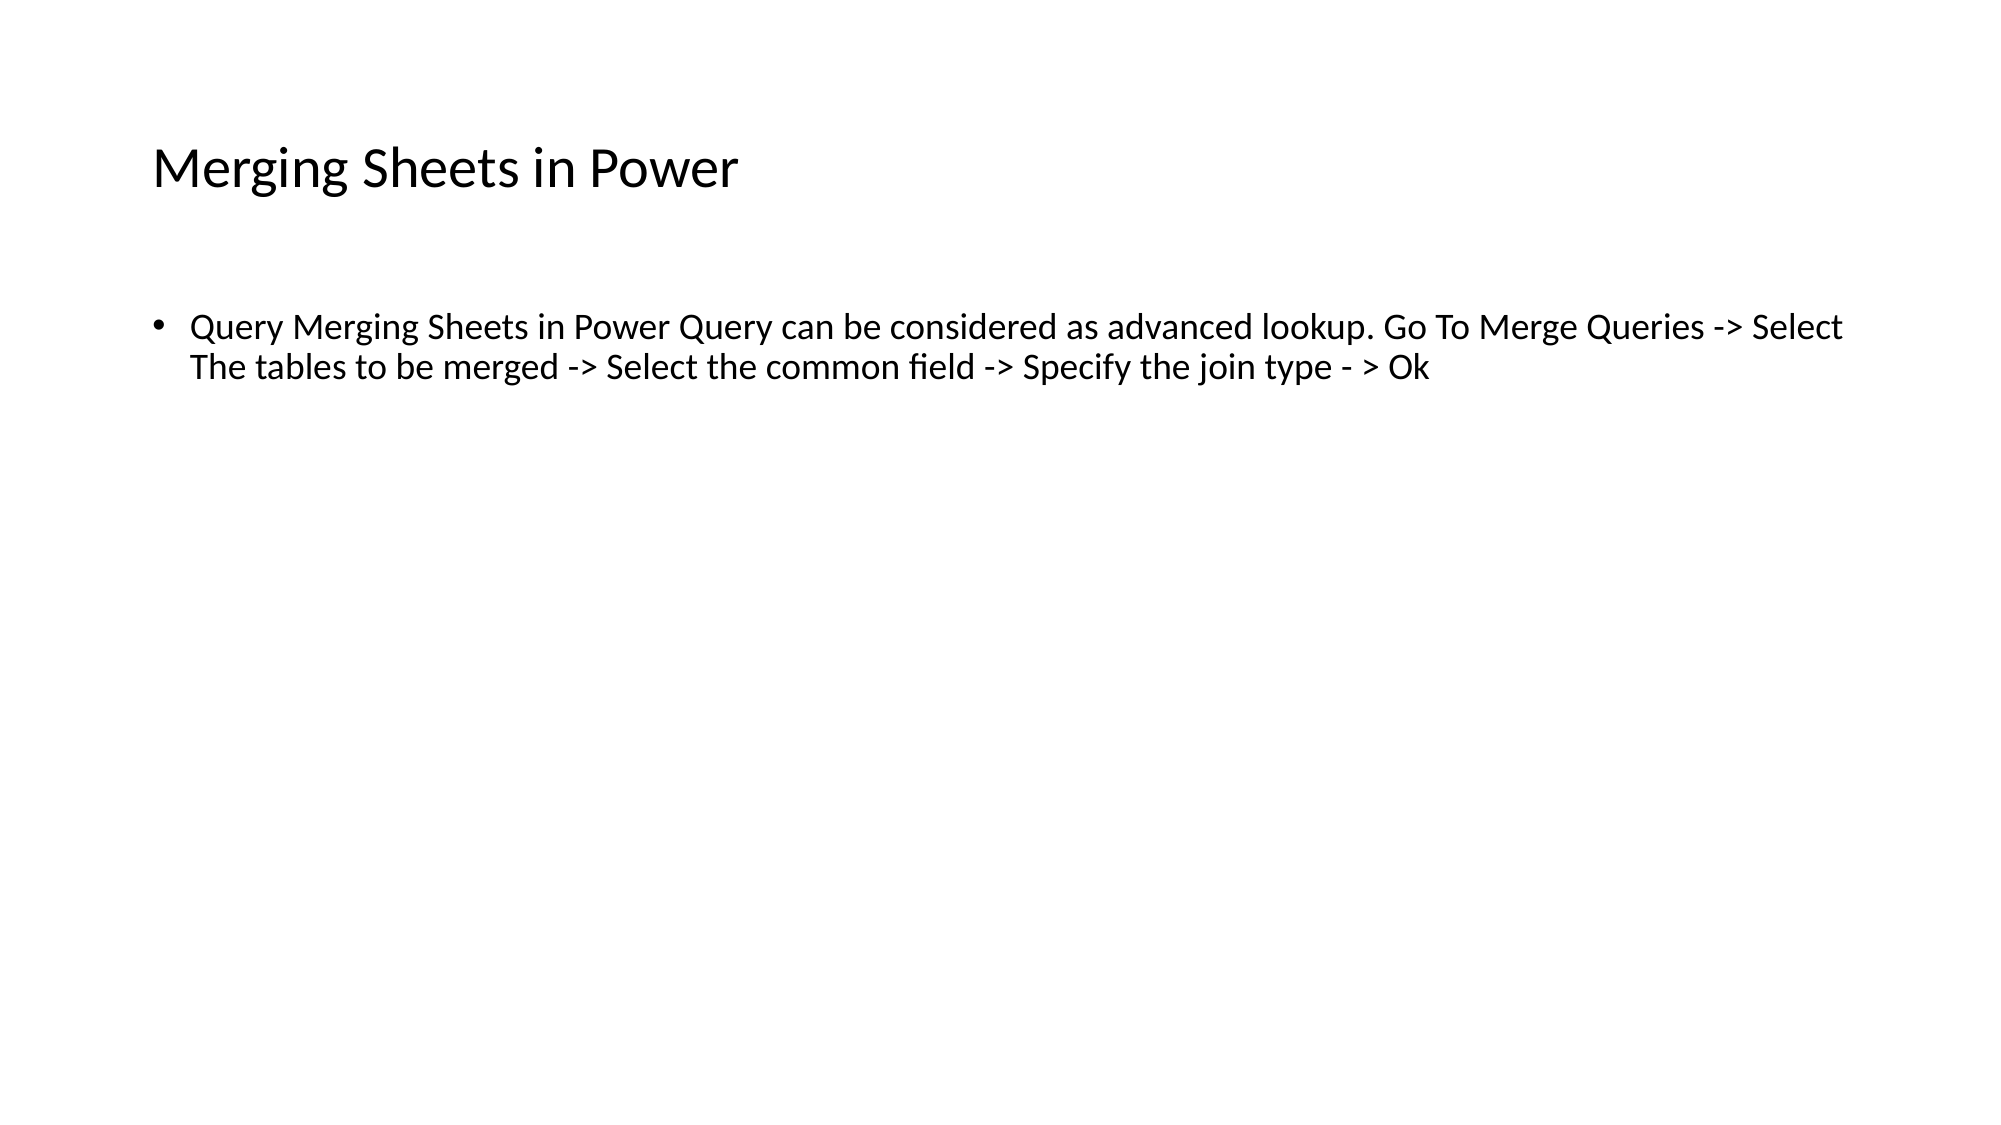

# Merging Sheets in Power
Query Merging Sheets in Power Query can be considered as advanced lookup. Go To Merge Queries -> Select The tables to be merged -> Select the common field -> Specify the join type - > Ok